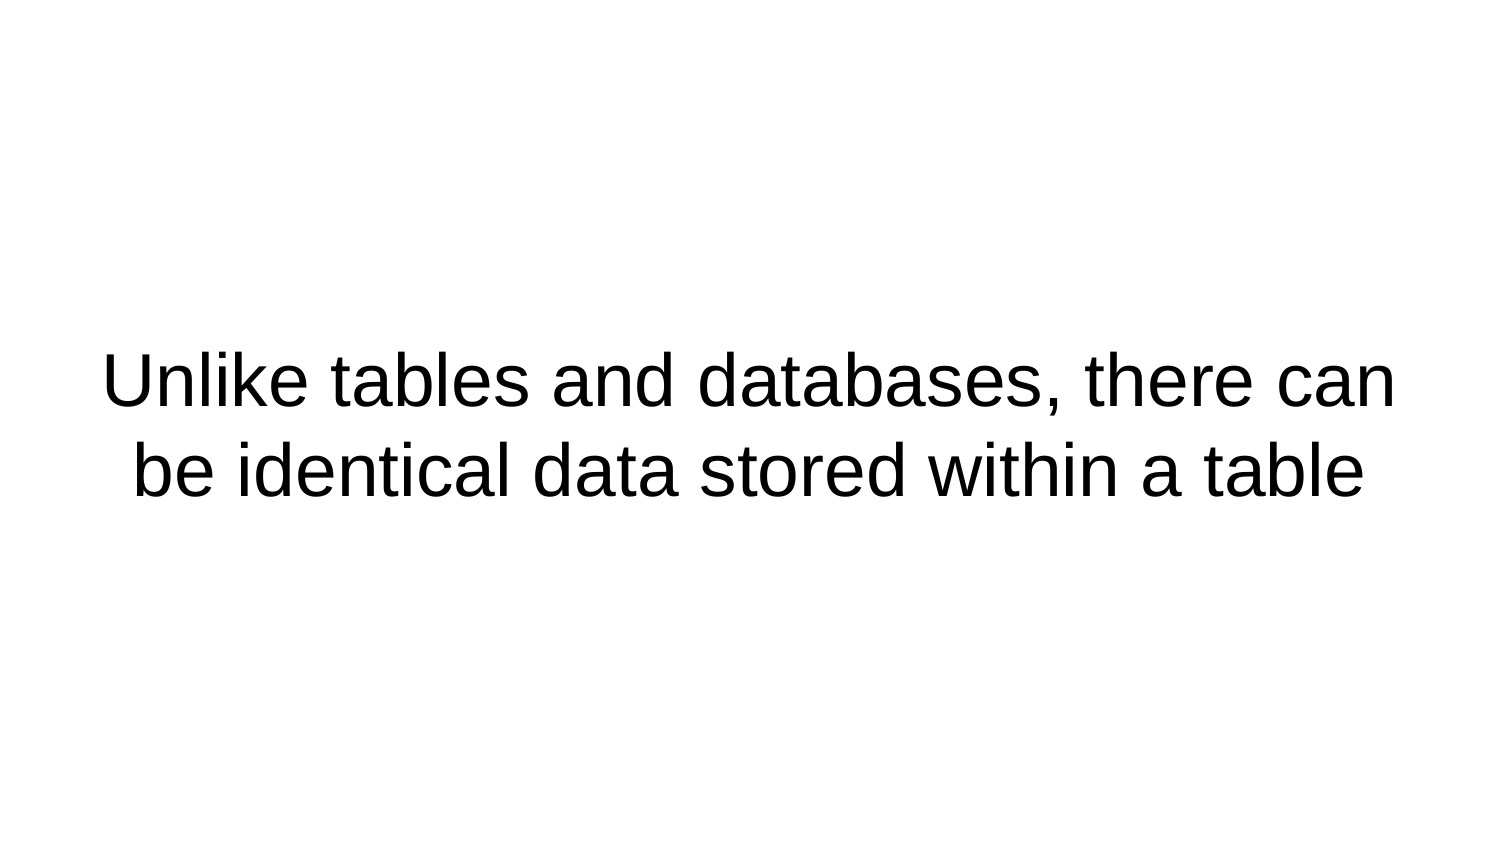

# Unlike tables and databases, there can be identical data stored within a table